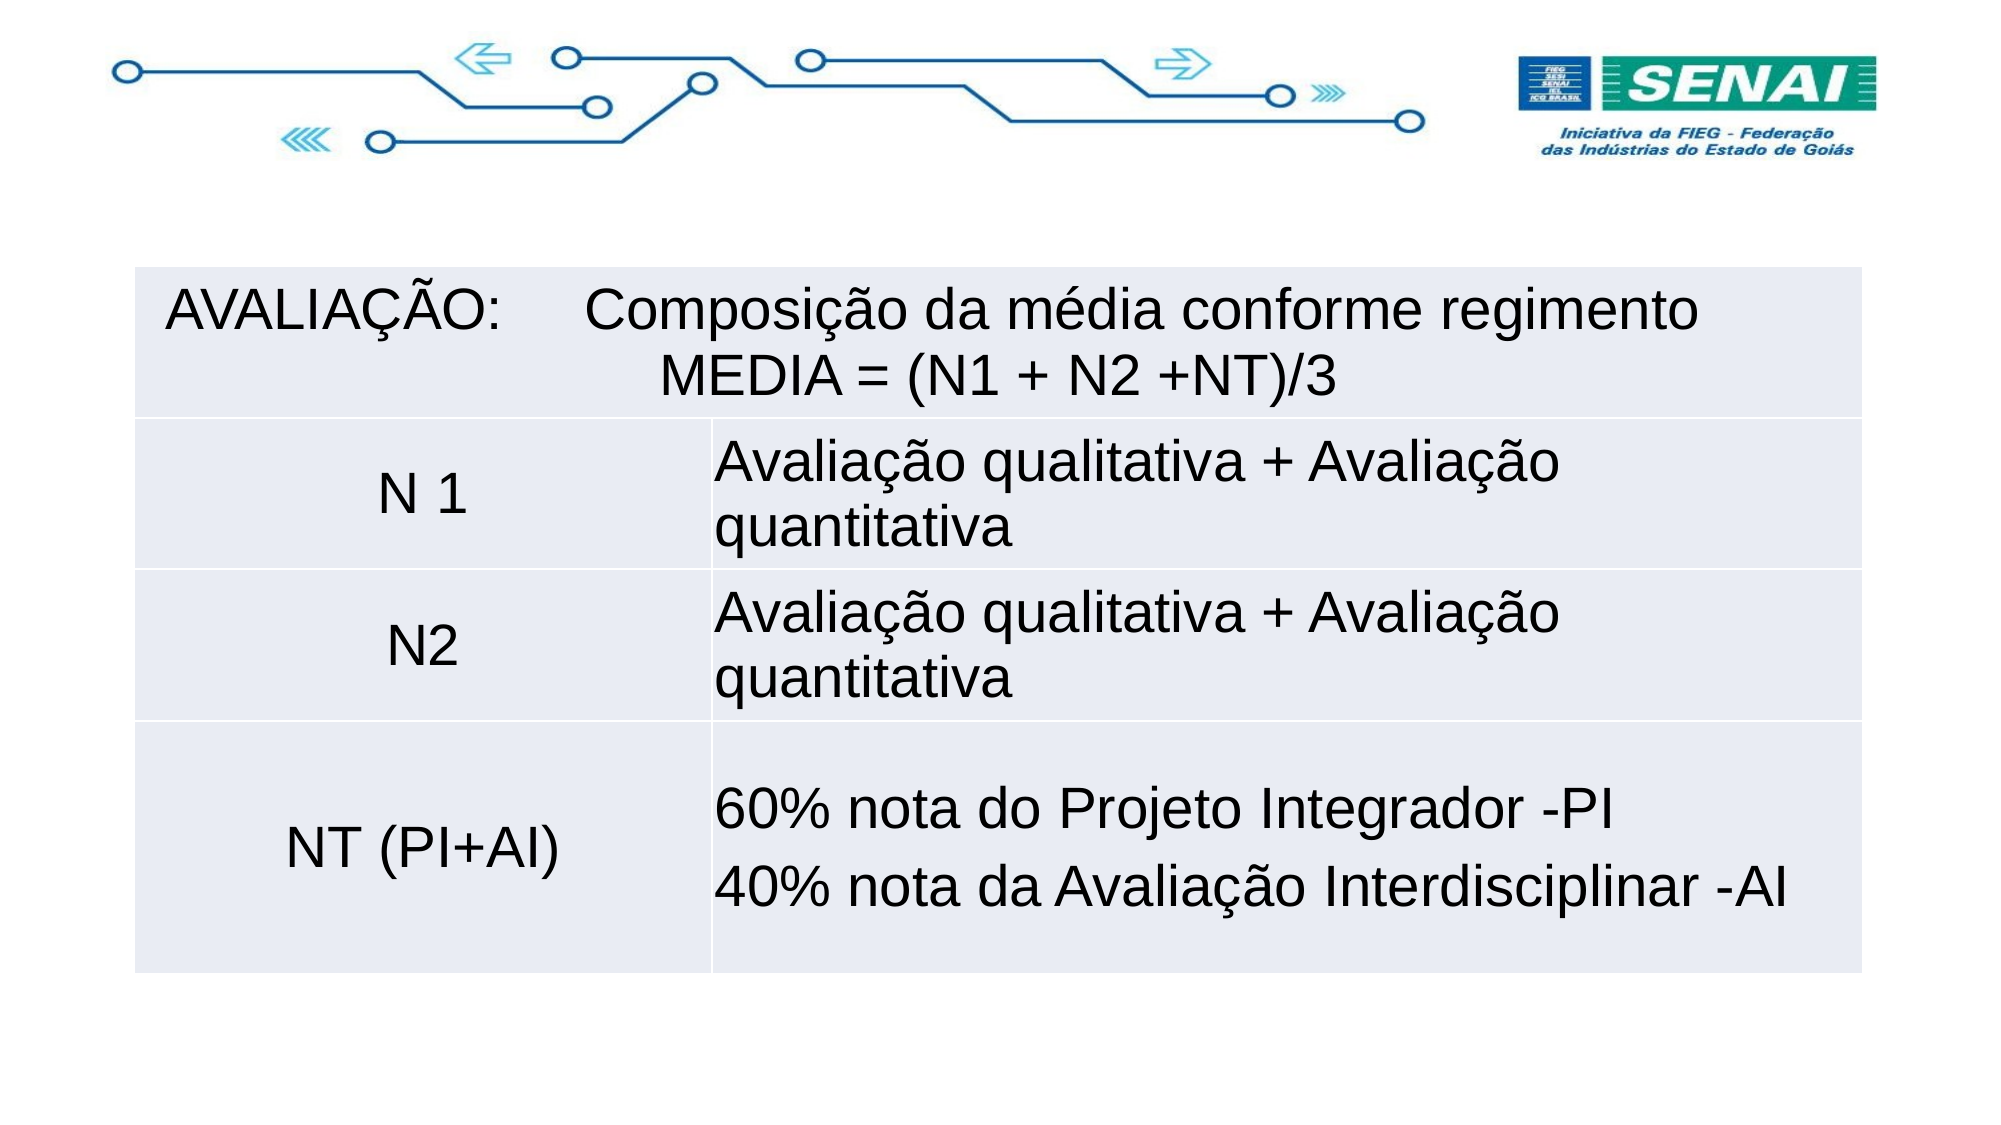

| AVALIAÇÃO: Composição da média conforme regimento MEDIA = (N1 + N2 +NT)/3 |  |
| --- | --- |
| N 1 | Avaliação qualitativa + Avaliação quantitativa |
| N2 | Avaliação qualitativa + Avaliação quantitativa |
| NT (PI+AI) | 60% nota do Projeto Integrador -PI 40% nota da Avaliação Interdisciplinar -AI |